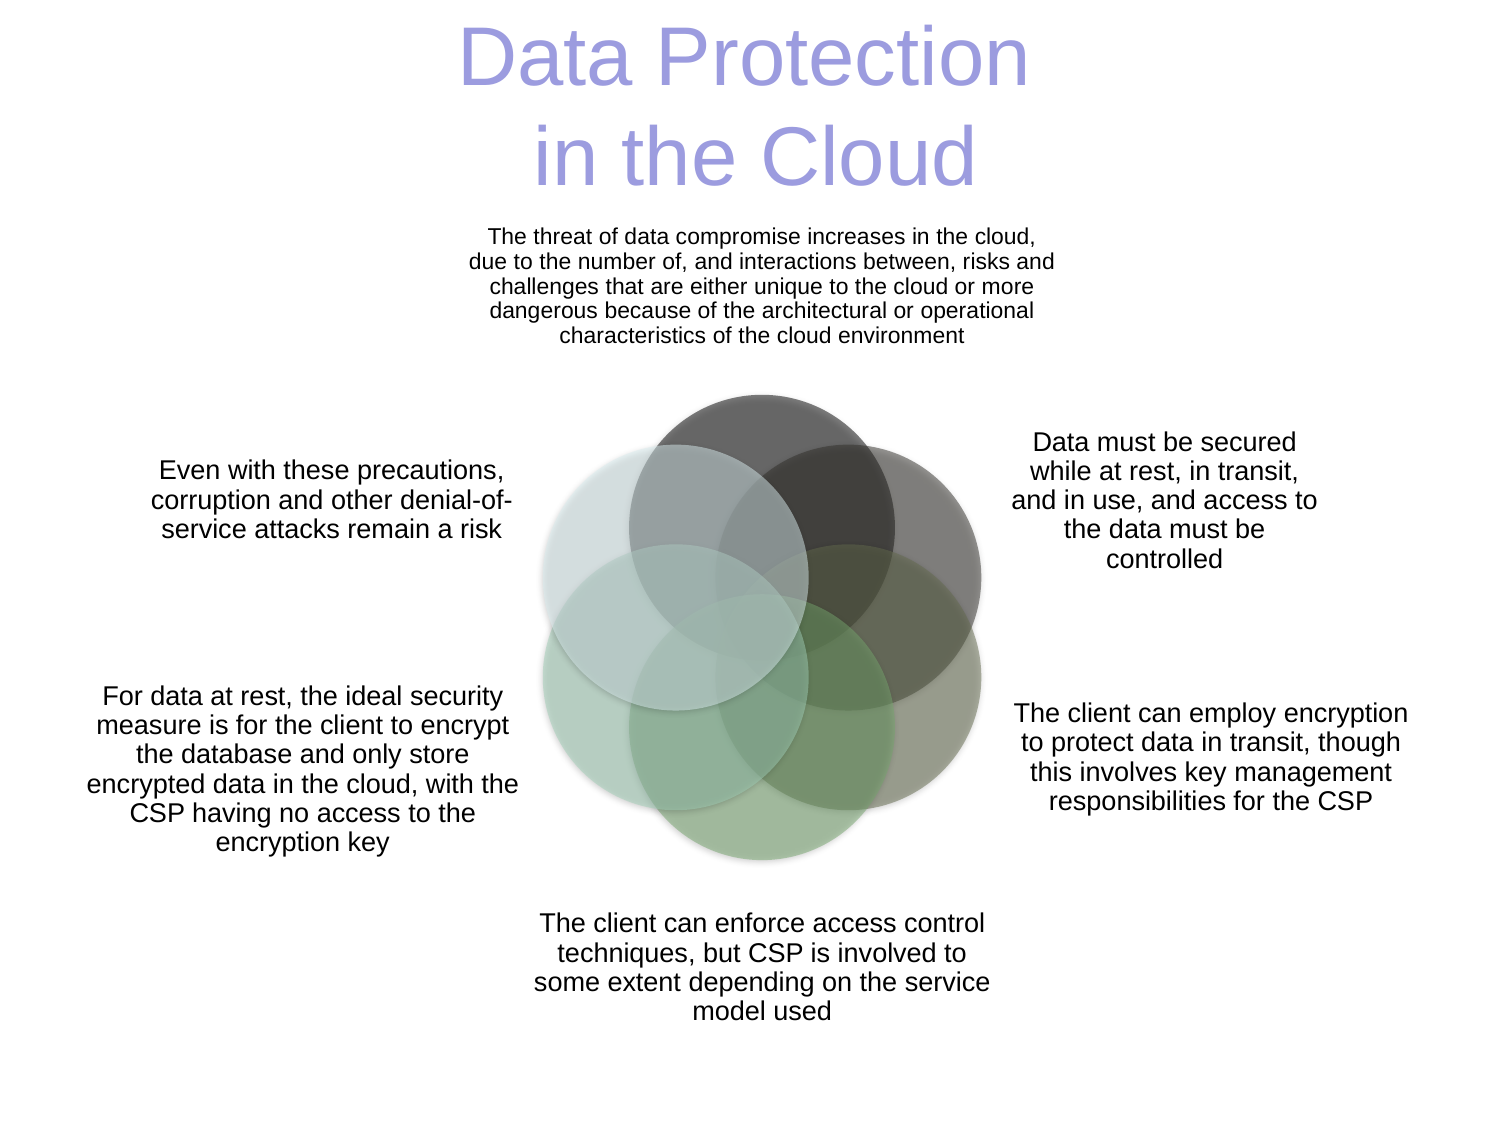

# Data Protection in the Cloud
The threat of data compromise increases in the cloud, due to the number of, and interactions between, risks and challenges that are either unique to the cloud or more dangerous because of the architectural or operational characteristics of the cloud environment
Data must be secured while at rest, in transit, and in use, and access to the data must be controlled
The client can employ encryption to protect data in transit, though this involves key management responsibilities for the CSP
The client can enforce access control techniques, but CSP is involved to some extent depending on the service model used
For data at rest, the ideal security measure is for the client to encrypt the database and only store encrypted data in the cloud, with the CSP having no access to the encryption key
Even with these precautions, corruption and other denial-of-service attacks remain a risk